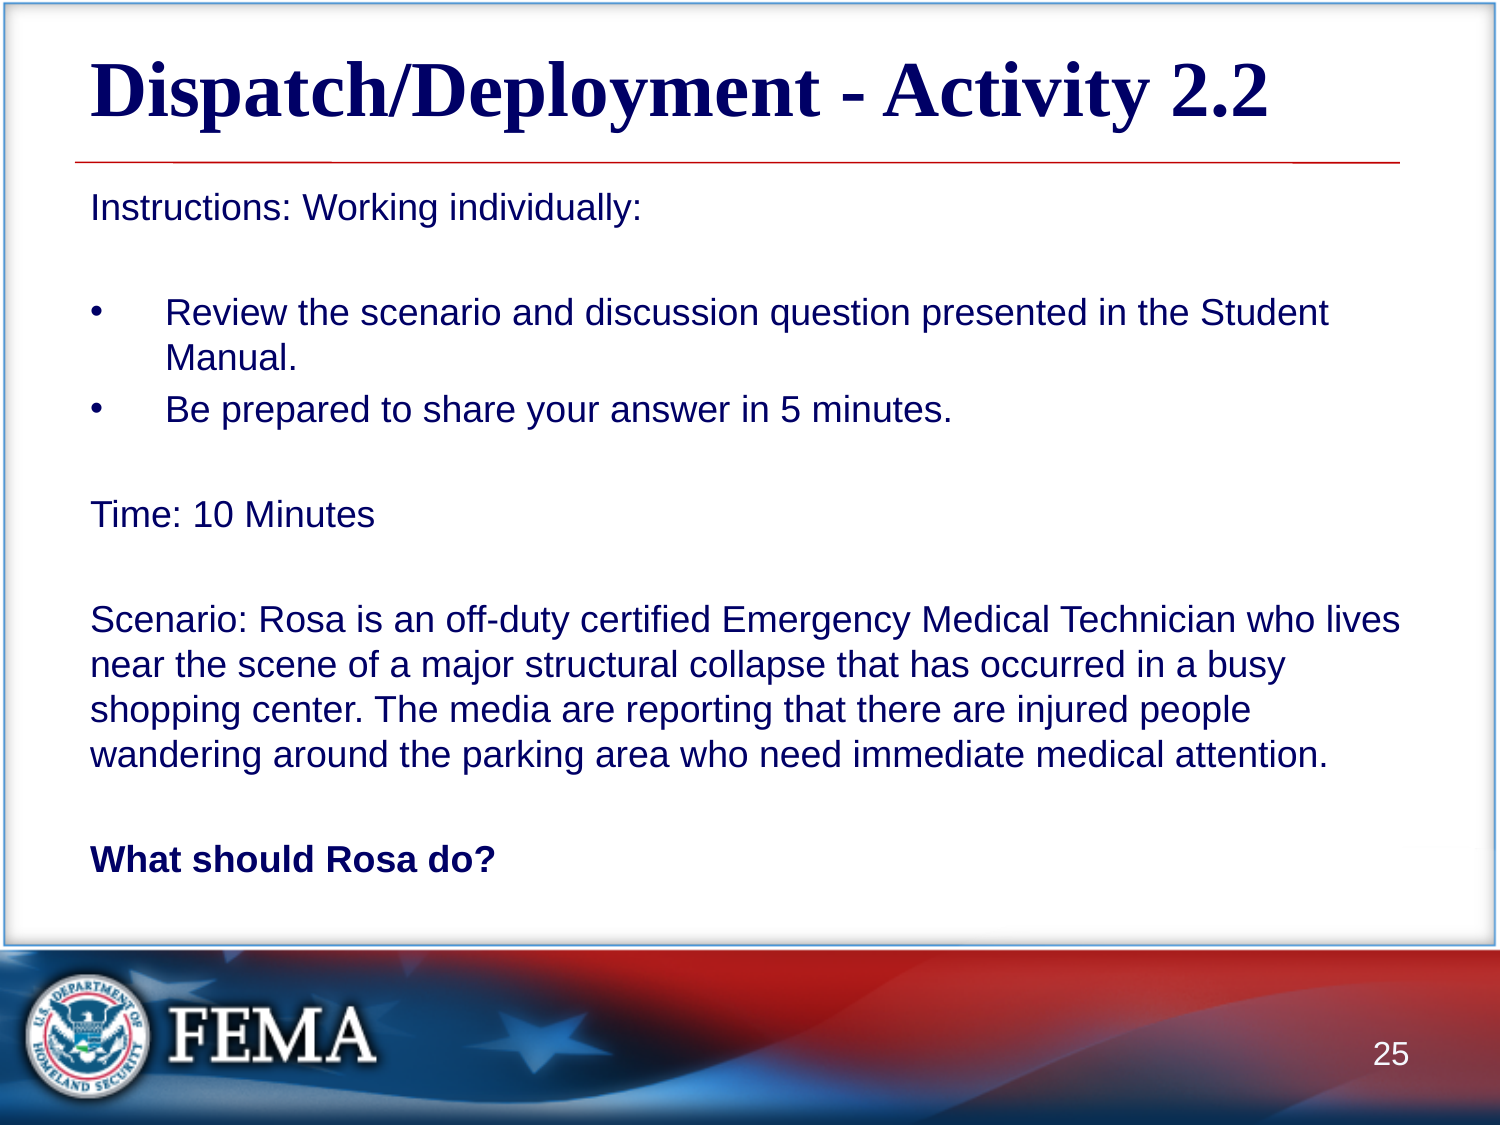

# Dispatch/Deployment - Activity 2.2
Instructions: Working individually:

Review the scenario and discussion question presented in the Student Manual.
Be prepared to share your answer in 5 minutes.

Time: 10 Minutes

Scenario: Rosa is an off-duty certified Emergency Medical Technician who lives near the scene of a major structural collapse that has occurred in a busy shopping center. The media are reporting that there are injured people wandering around the parking area who need immediate medical attention.

What should Rosa do?
25